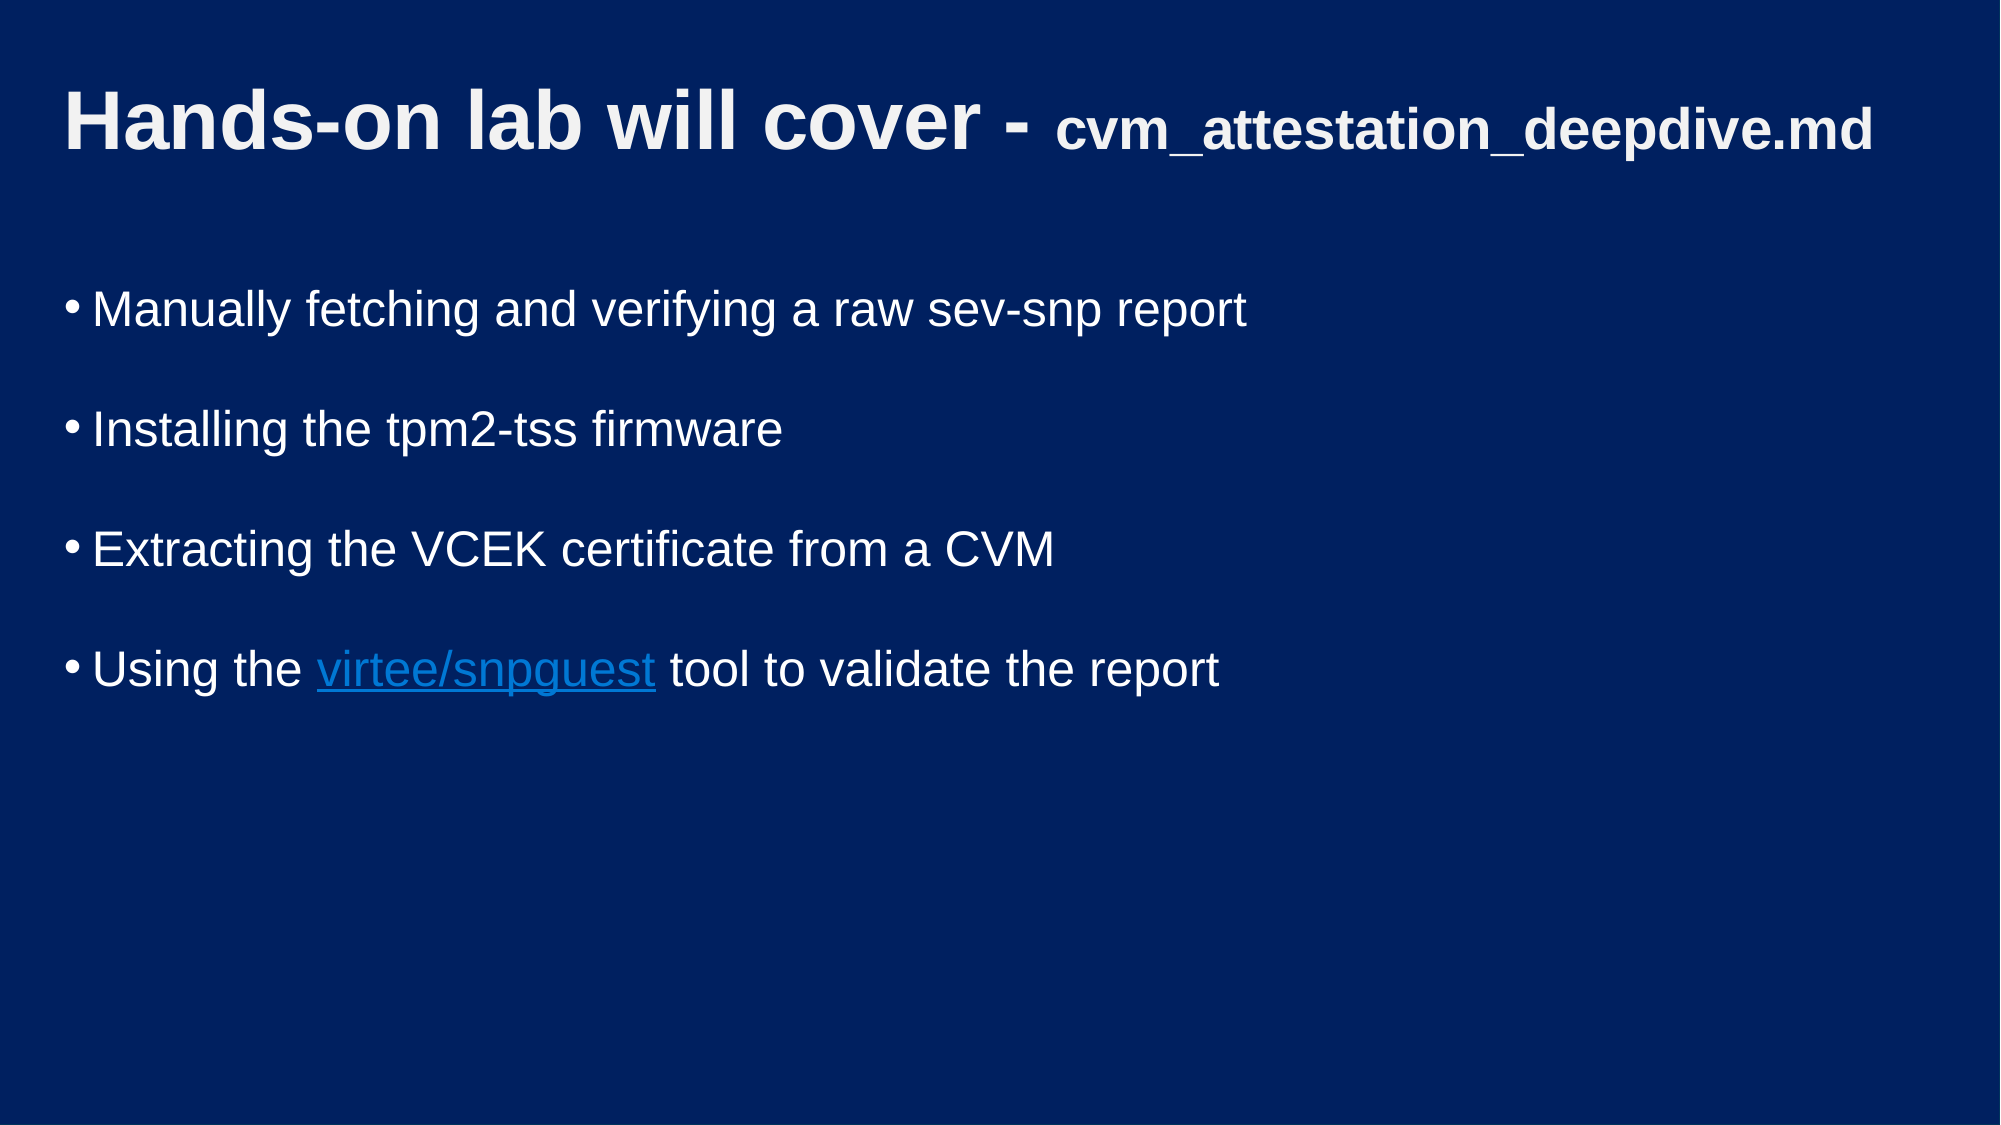

Hands-on lab will cover - cvm_attestation_deepdive.md

Manually fetching and verifying a raw sev-snp report

Installing the tpm2-tss firmware

Extracting the VCEK certificate from a CVM

Using the virtee/snpguest tool to validate the report